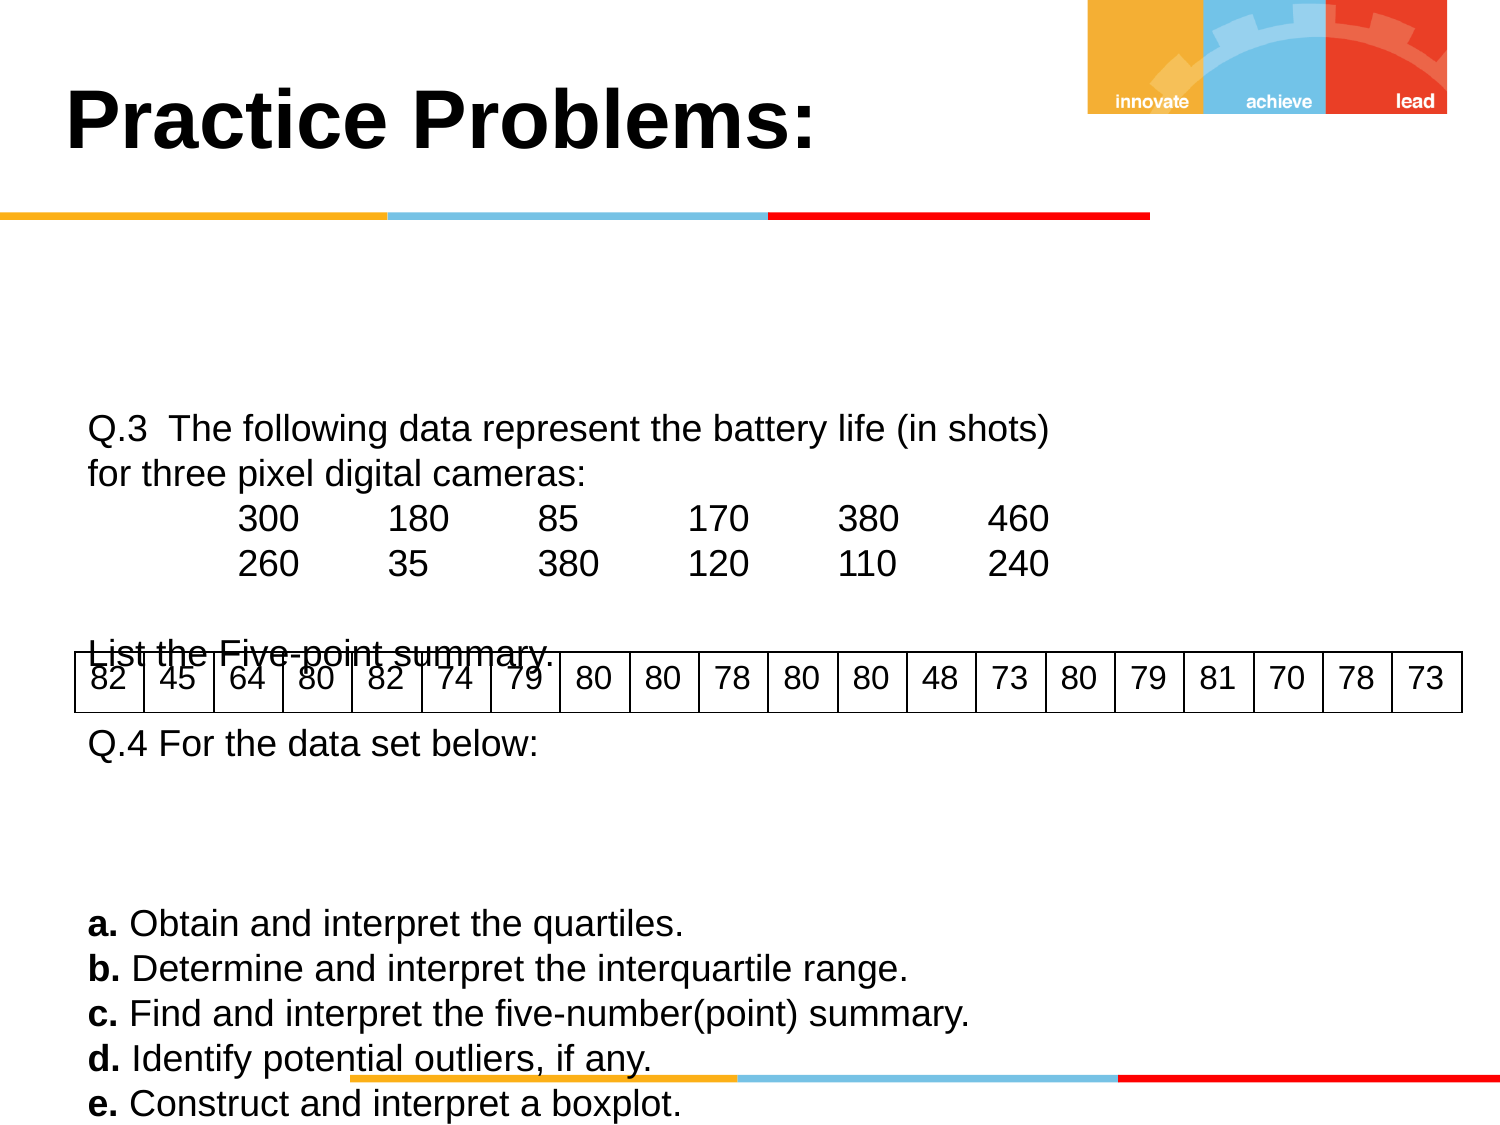

Practice Problems:
# Q.3  The following data represent the battery life (in shots) for three pixel digital cameras:
	300 	180 	85 	170 	380 	460	260 	35 	380 	120 	110 	240

List the Five-point summary.

Q.4 For the data set below:

a. Obtain and interpret the quartiles.
b. Determine and interpret the interquartile range.
c. Find and interpret the five-number(point) summary.
d. Identify potential outliers, if any.
e. Construct and interpret a boxplot.

| 82 | 45 | 64 | 80 | 82 | 74 | 79 | 80 | 80 | 78 | 80 | 80 | 48 | 73 | 80 | 79 | 81 | 70 | 78 | 73 |
| --- | --- | --- | --- | --- | --- | --- | --- | --- | --- | --- | --- | --- | --- | --- | --- | --- | --- | --- | --- |